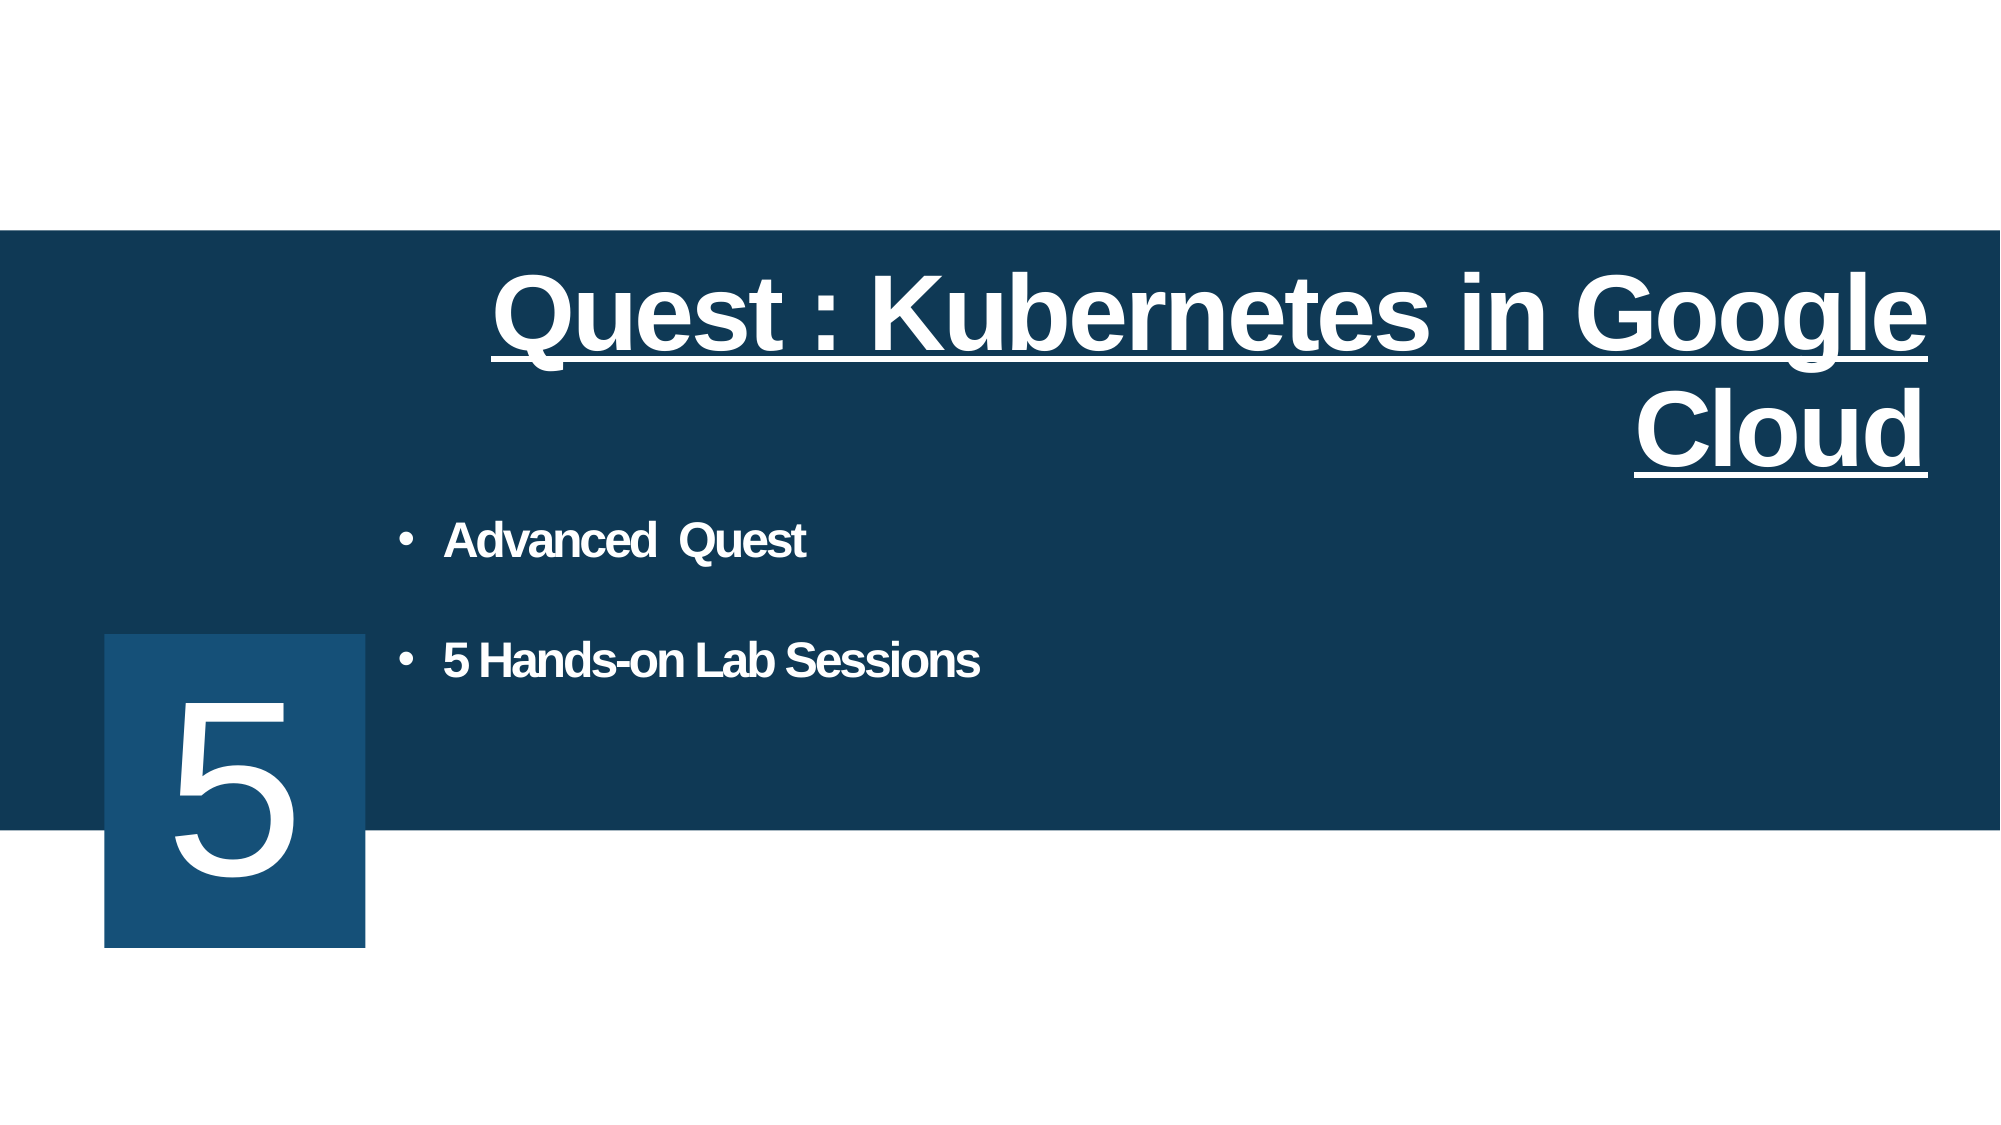

# Quest : Kubernetes in Google Cloud
Advanced  Quest
5 Hands-on Lab Sessions
5